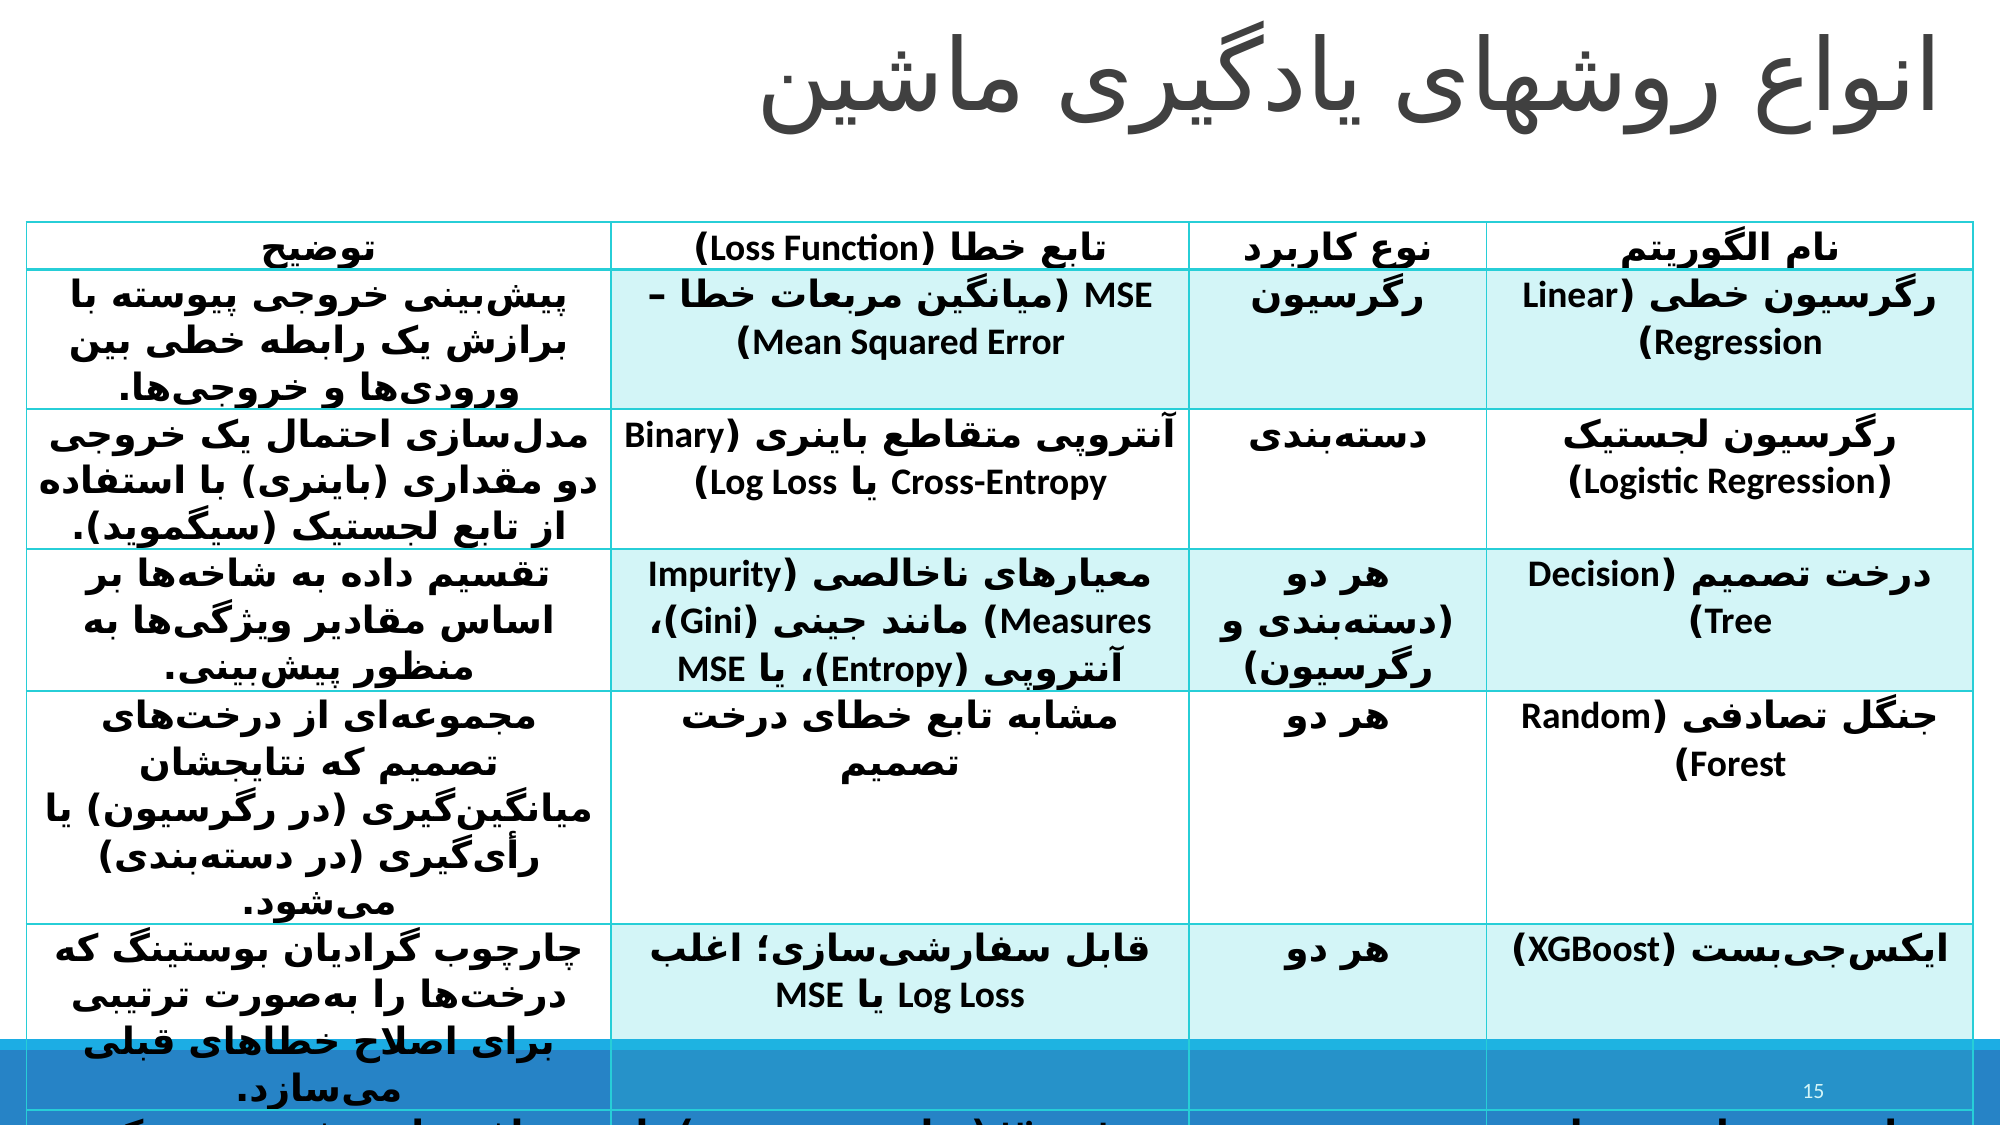

# انواع روشهای یادگیری ماشین

| توضیح | تابع خطا (Loss Function) | نوع کاربرد | نام الگوریتم |
| --- | --- | --- | --- |
| پیش‌بینی خروجی پیوسته با برازش یک رابطه خطی بین ورودی‌ها و خروجی‌ها. | MSE (میانگین مربعات خطا – Mean Squared Error) | رگرسیون | رگرسیون خطی (Linear Regression) |
| مدل‌سازی احتمال یک خروجی دو مقداری (باینری) با استفاده از تابع لجستیک (سیگموید). | آنتروپی متقاطع باینری (Binary Cross-Entropy یا Log Loss) | دسته‌بندی | رگرسیون لجستیک (Logistic Regression) |
| تقسیم داده به شاخه‌ها بر اساس مقادیر ویژگی‌ها به منظور پیش‌بینی. | معیارهای ناخالصی (Impurity Measures) مانند جینی (Gini)، آنتروپی (Entropy)، یا MSE | هر دو (دسته‌بندی و رگرسیون) | درخت تصمیم (Decision Tree) |
| مجموعه‌ای از درخت‌های تصمیم که نتایجشان میانگین‌گیری (در رگرسیون) یا رأی‌گیری (در دسته‌بندی) می‌شود. | مشابه تابع خطای درخت تصمیم | هر دو | جنگل تصادفی (Random Forest) |
| چارچوب گرادیان بوستینگ که درخت‌ها را به‌صورت ترتیبی برای اصلاح خطاهای قبلی می‌سازد. | قابل سفارشی‌سازی؛ اغلب Log Loss یا MSE | هر دو | ایکس‌جی‌بست (XGBoost) |
| یافتن ابرصفحه بهینه که کلاس‌ها را جدا یا داده‌ها را برازش کند. | Hinge Loss (برای دسته‌بندی) یا Epsilon-insensitive Loss (برای رگرسیون) | هر دو | ماشین بردار پشتیبان (SVM – Support Vector Machine) |
15